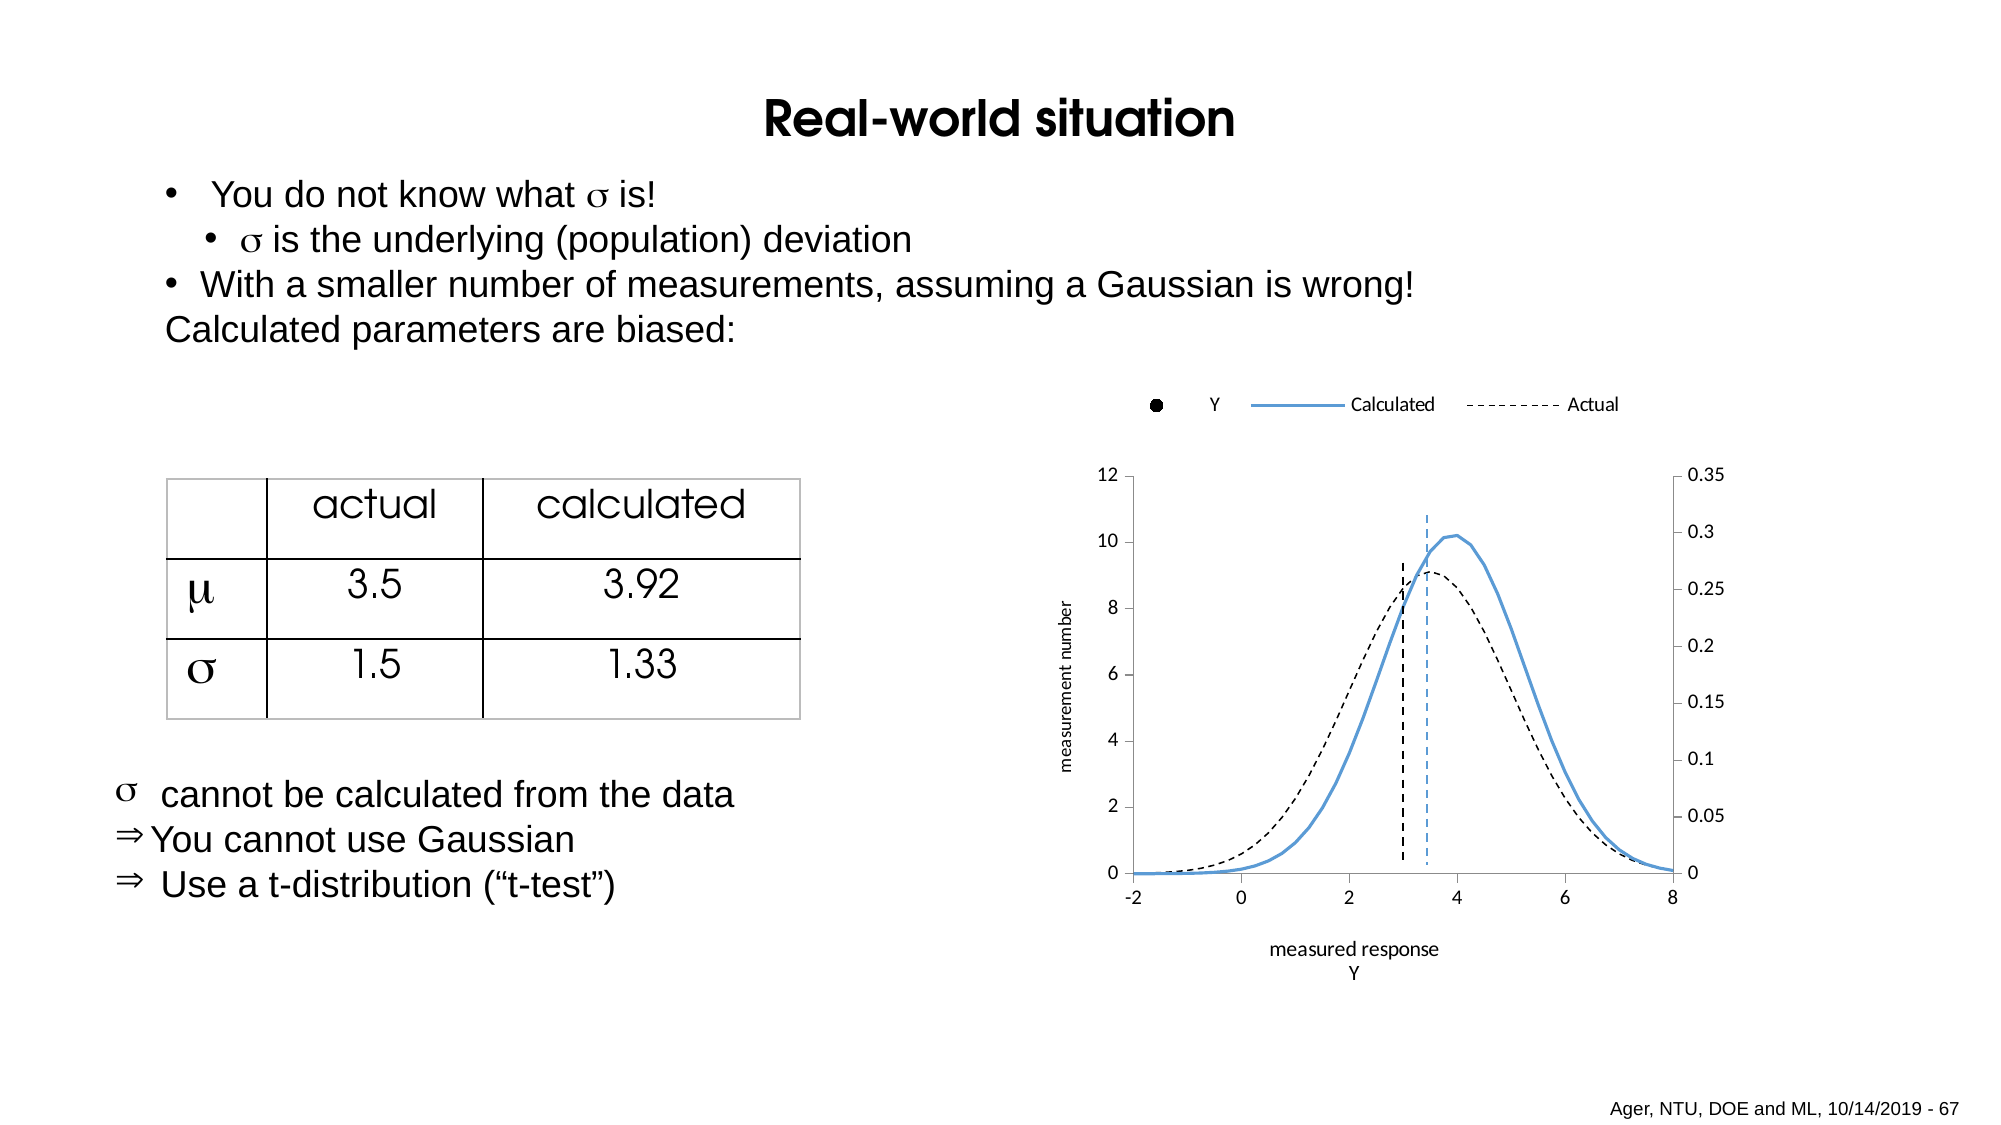

# Real-world situation
 You do not know what σ is!
σ is the underlying (population) deviation
With a smaller number of measurements, assuming a Gaussian is wrong!
Calculated parameters are biased:

### Chart: measured response
Y

| Category | Y | Calculated | Actual |
|---|---|---|---|
|  | actual | calculated |
| --- | --- | --- |
| μ | 3.5 | 3.92 |
| σ | 1.5 | 1.33 |
 cannot be calculated from the data
You cannot use Gaussian
 Use a t-distribution (“t-test”)